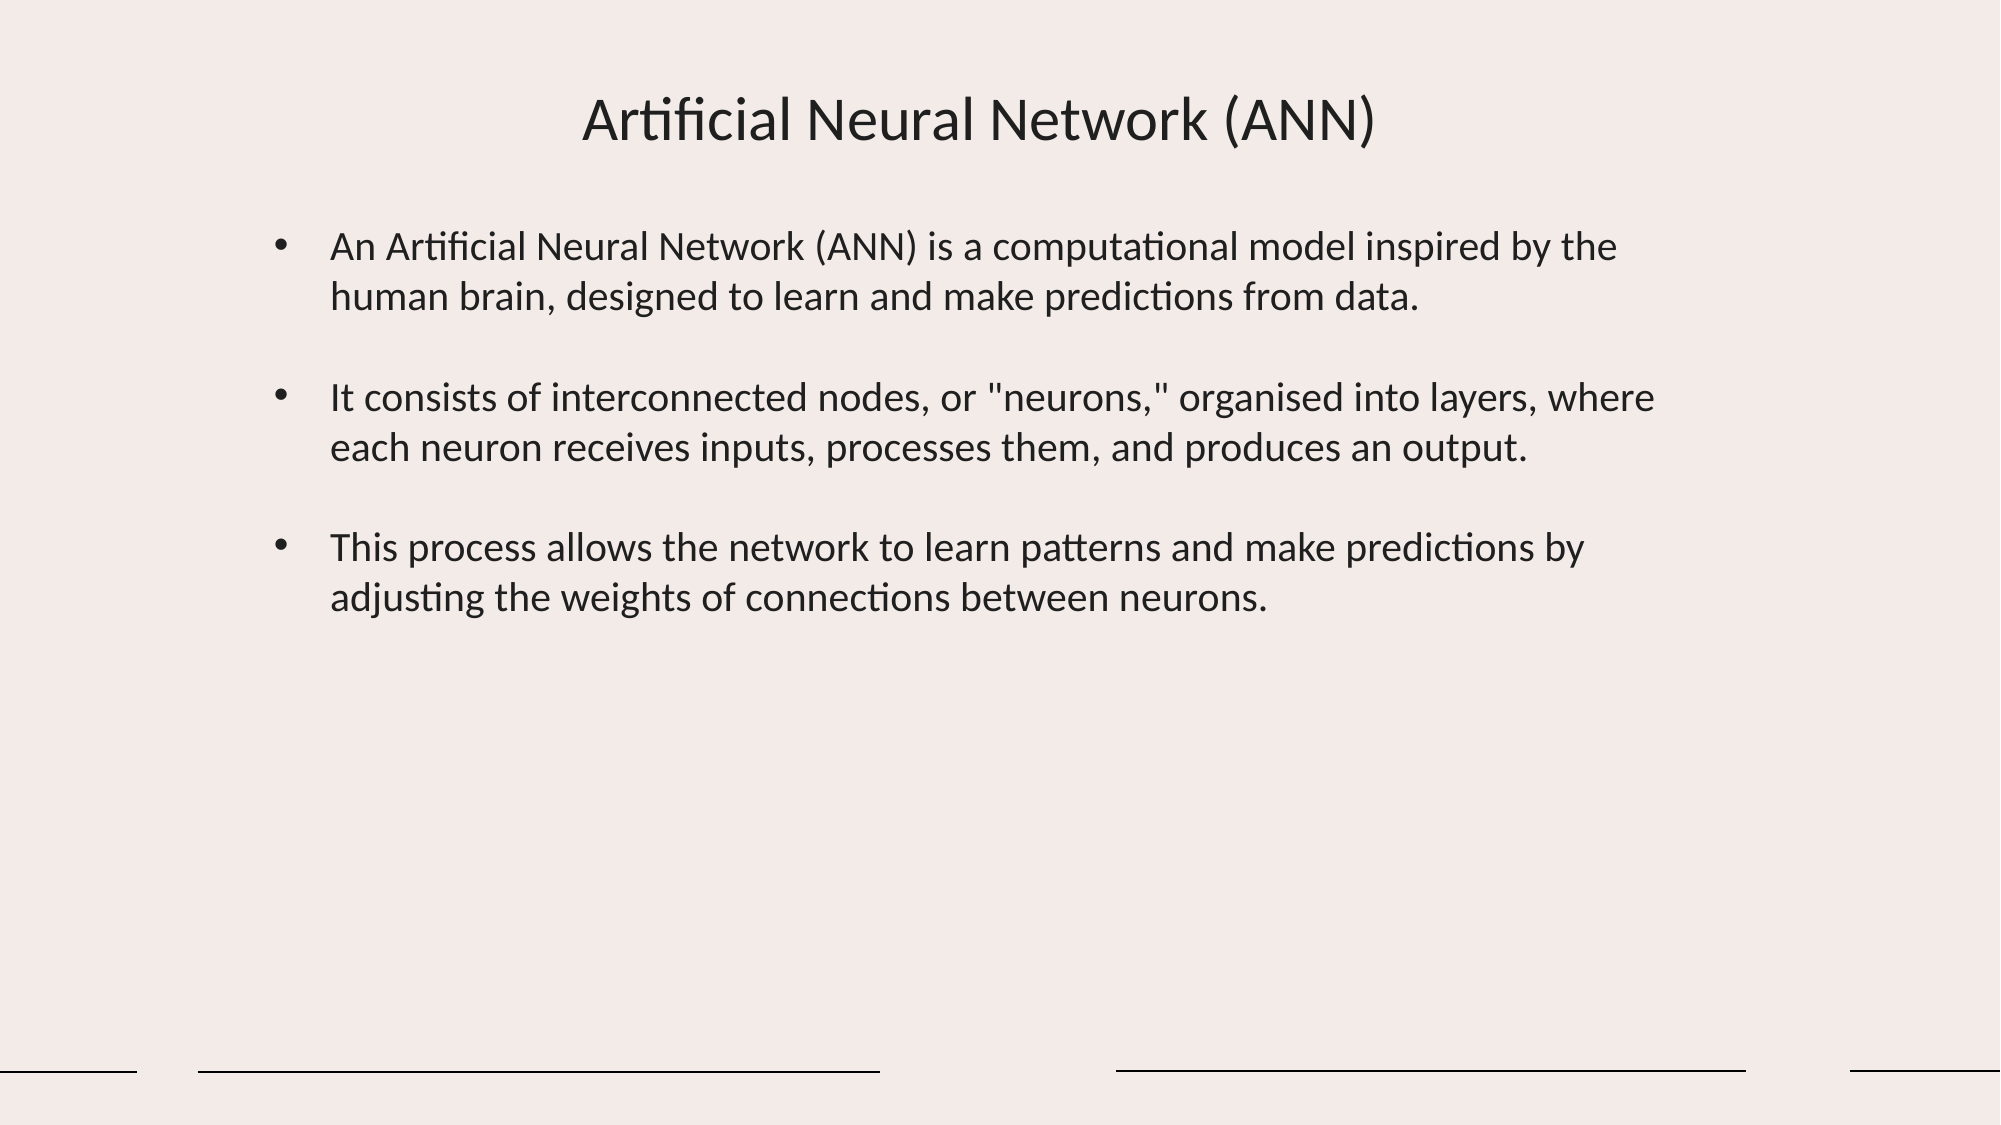

Artificial Neural Network (ANN)
An Artificial Neural Network (ANN) is a computational model inspired by the human brain, designed to learn and make predictions from data.

It consists of interconnected nodes, or "neurons," organised into layers, where each neuron receives inputs, processes them, and produces an output.

This process allows the network to learn patterns and make predictions by adjusting the weights of connections between neurons.